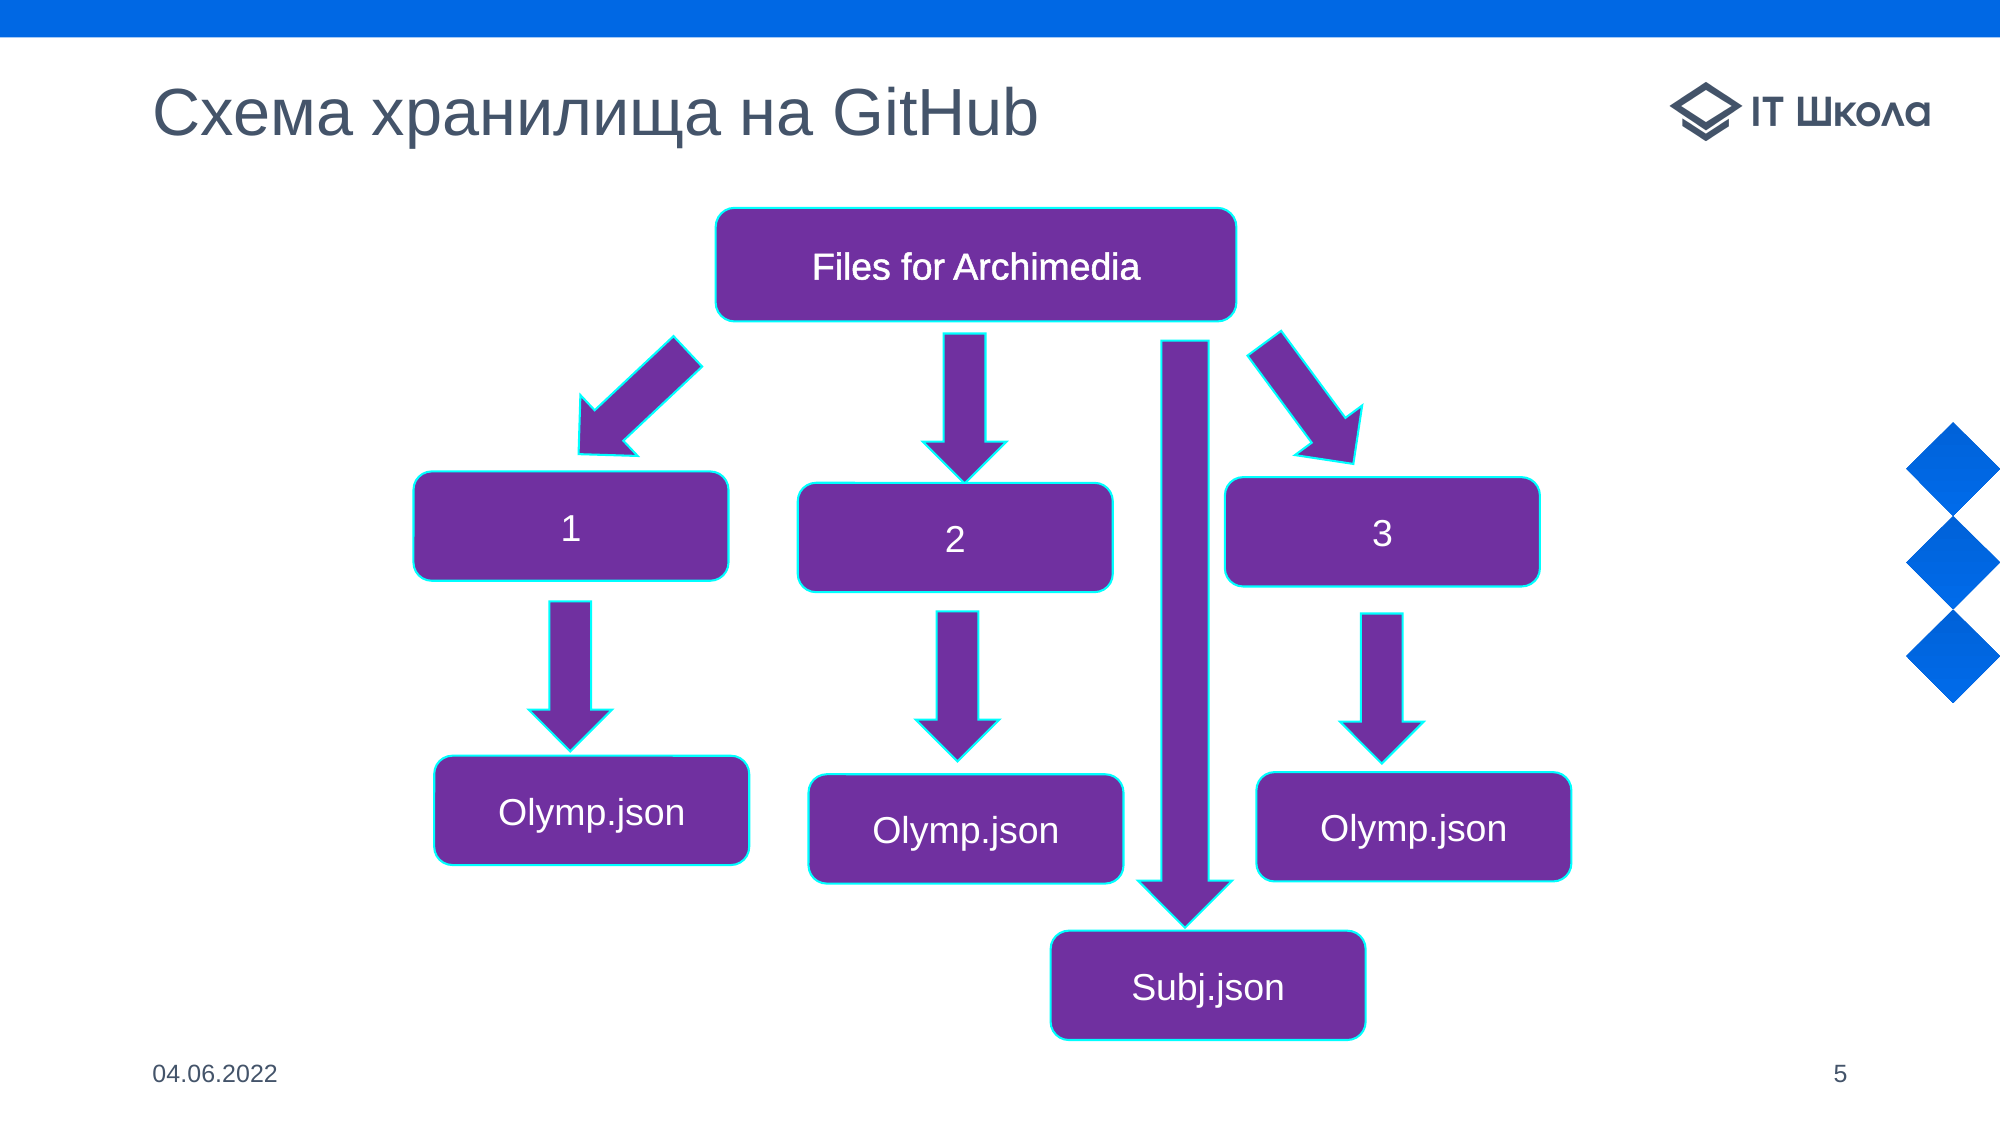

# Схема хранилища на GitHub
Files for Archimedia

1
3
2

Olymp.json
Olymp.json
Olymp.json
Subj.json
04.06.2022
5